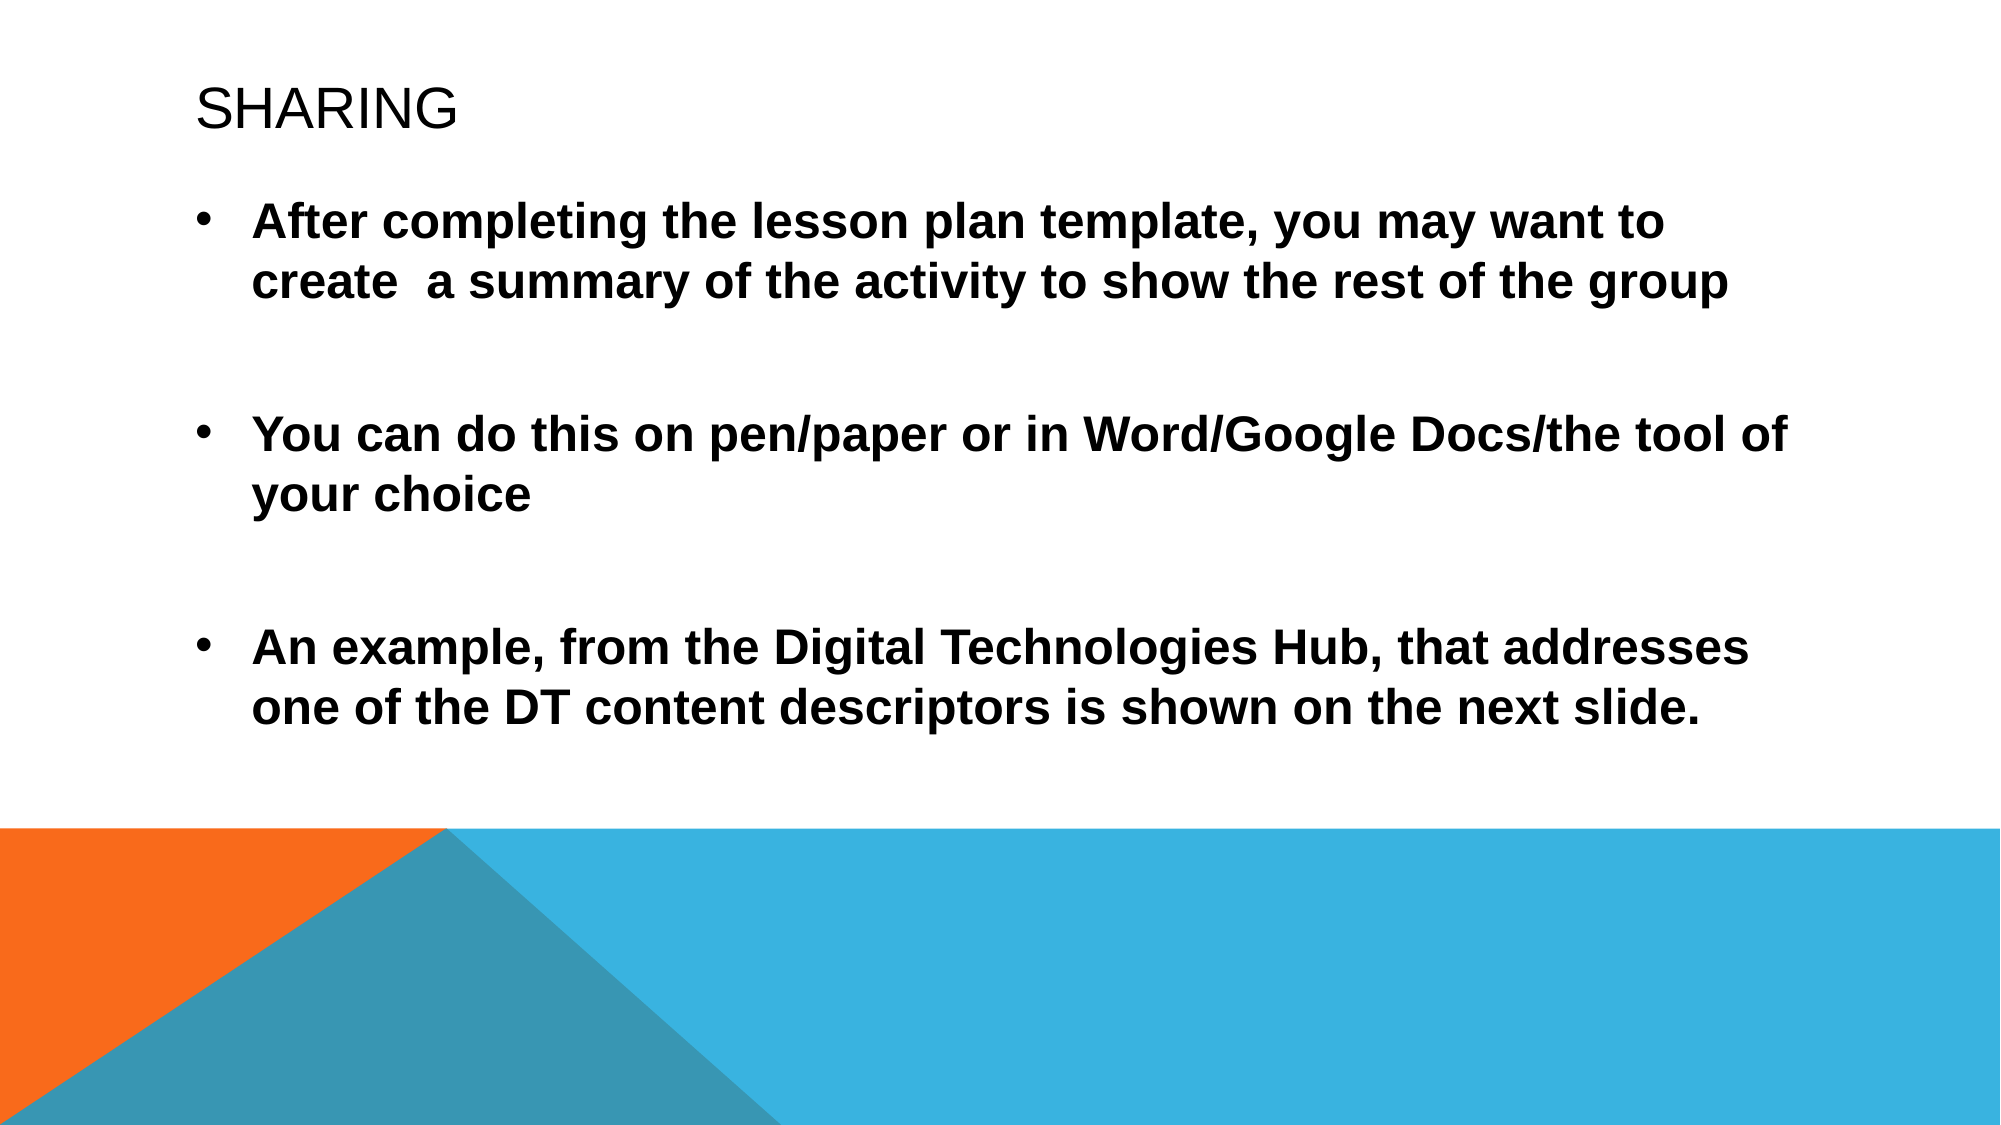

# Sharing
After completing the lesson plan template, you may want to create  a summary of the activity to show the rest of the group

You can do this on pen/paper or in Word/Google Docs/the tool of your choice

An example, from the Digital Technologies Hub, that addresses one of the DT content descriptors is shown on the next slide.